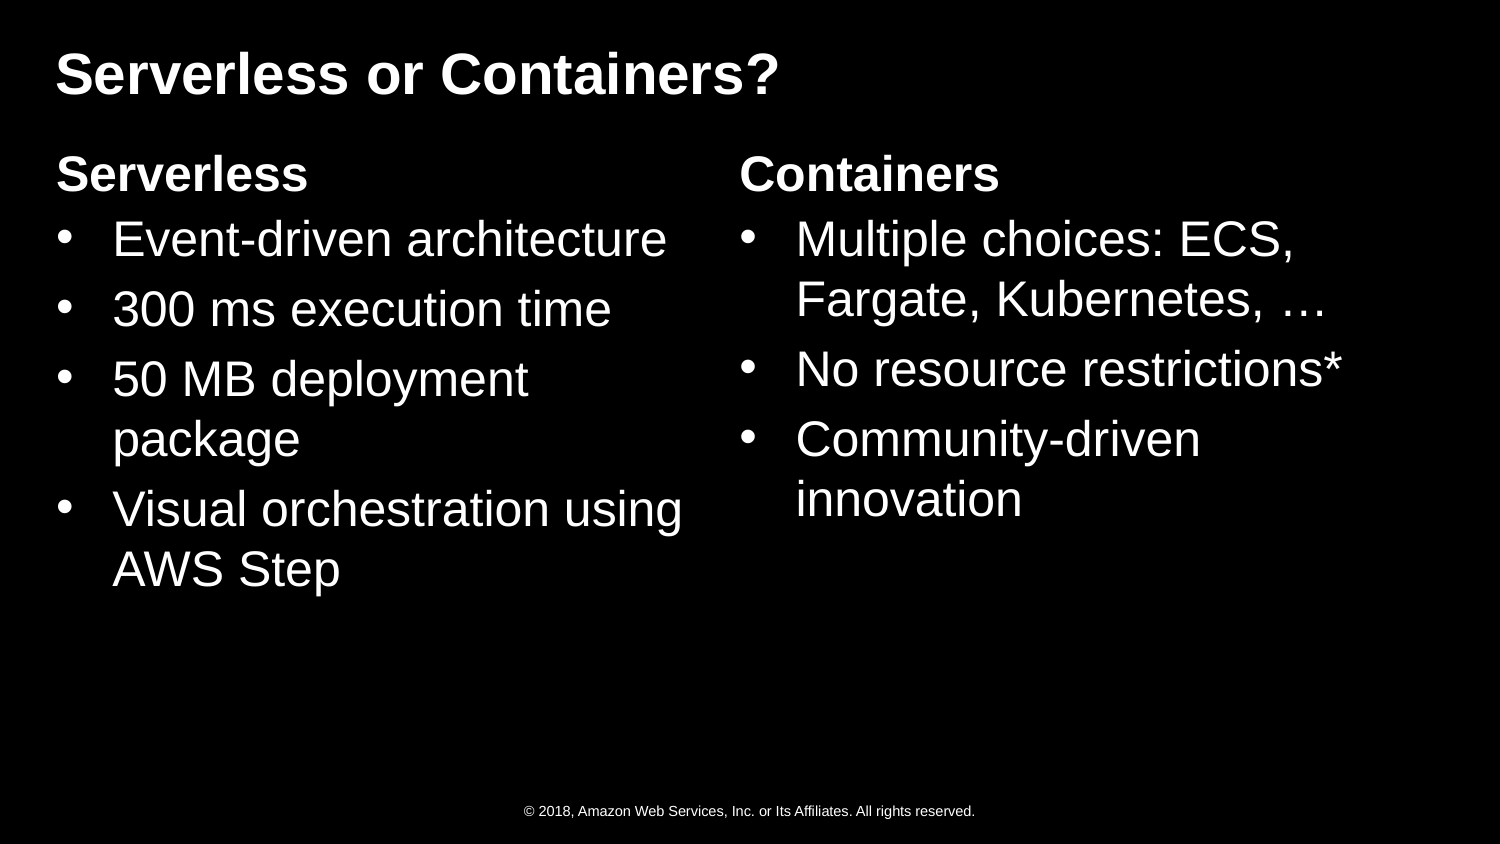

# Serverless or Containers?
Serverless
Containers
Event-driven architecture
300 ms execution time
50 MB deployment package
Visual orchestration using AWS Step
Multiple choices: ECS, Fargate, Kubernetes, …
No resource restrictions*
Community-driven innovation